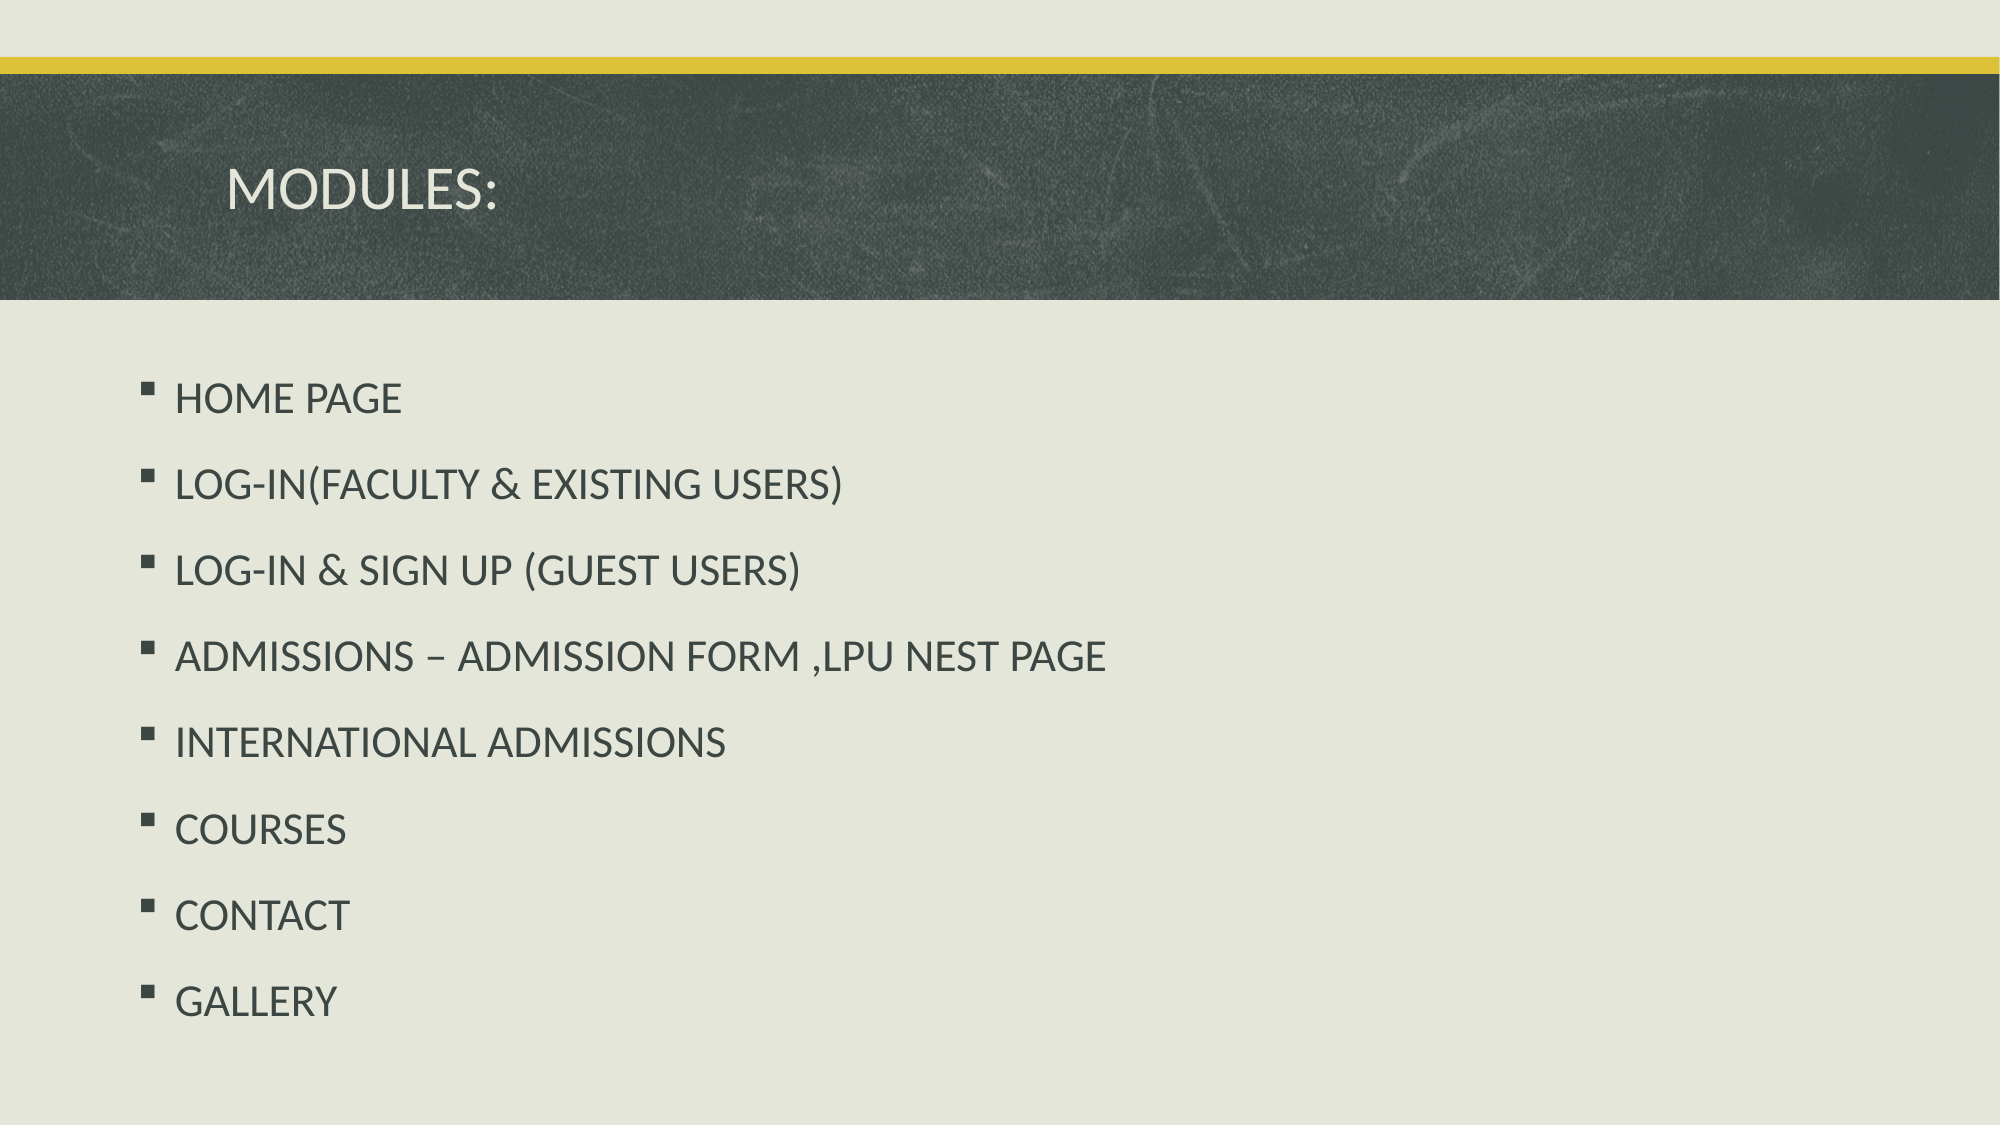

# MODULES:
HOME PAGE
LOG-IN(FACULTY & EXISTING USERS)
LOG-IN & SIGN UP (GUEST USERS)
ADMISSIONS – ADMISSION FORM ,LPU NEST PAGE
INTERNATIONAL ADMISSIONS
COURSES
CONTACT
GALLERY